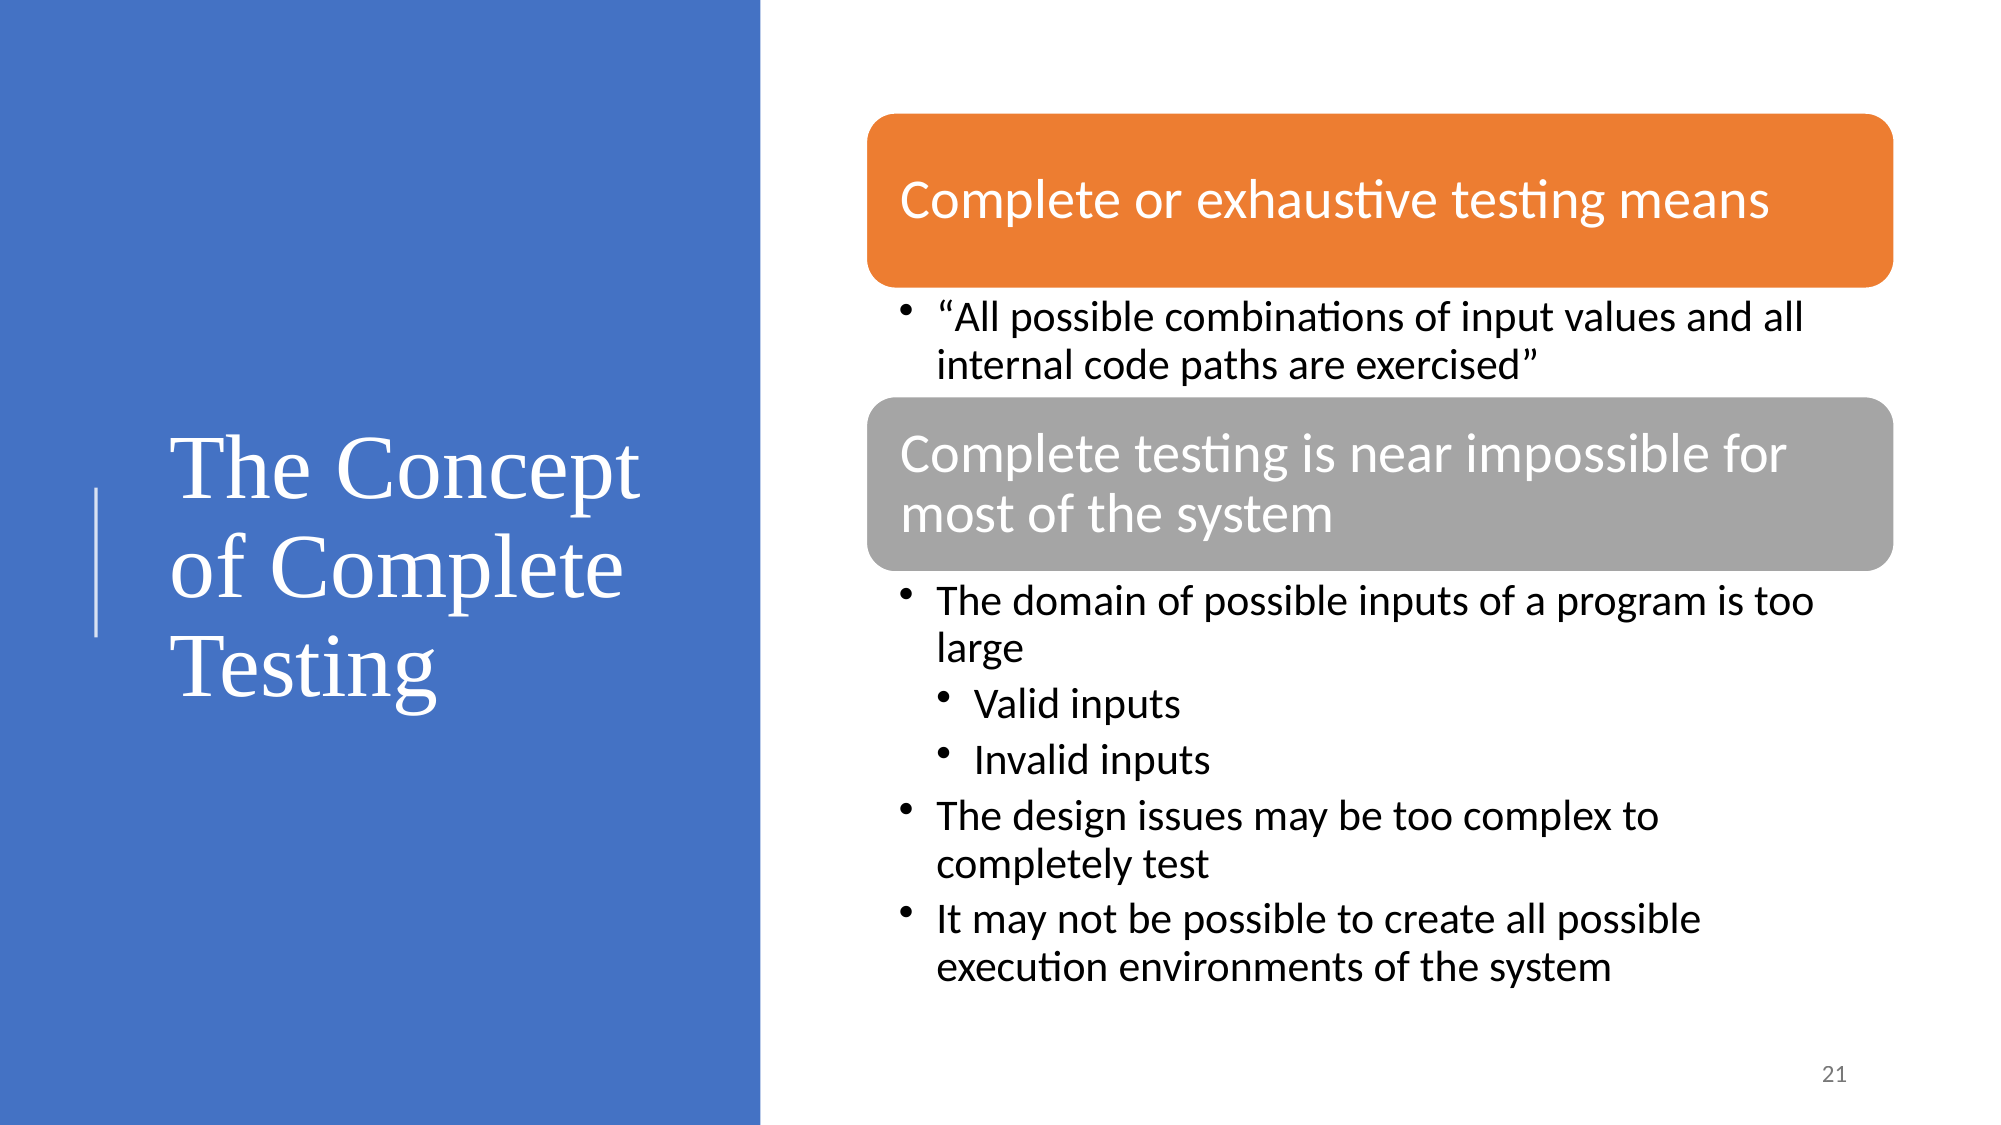

Complete or exhaustive testing means
“All possible combinations of input values and all internal code paths are exercised”
Complete testing is near impossible for most of the system
The domain of possible inputs of a program is too large
Valid inputs
Invalid inputs
The design issues may be too complex to completely test
It may not be possible to create all possible execution environments of the system
# The Concept of Complete Testing
21